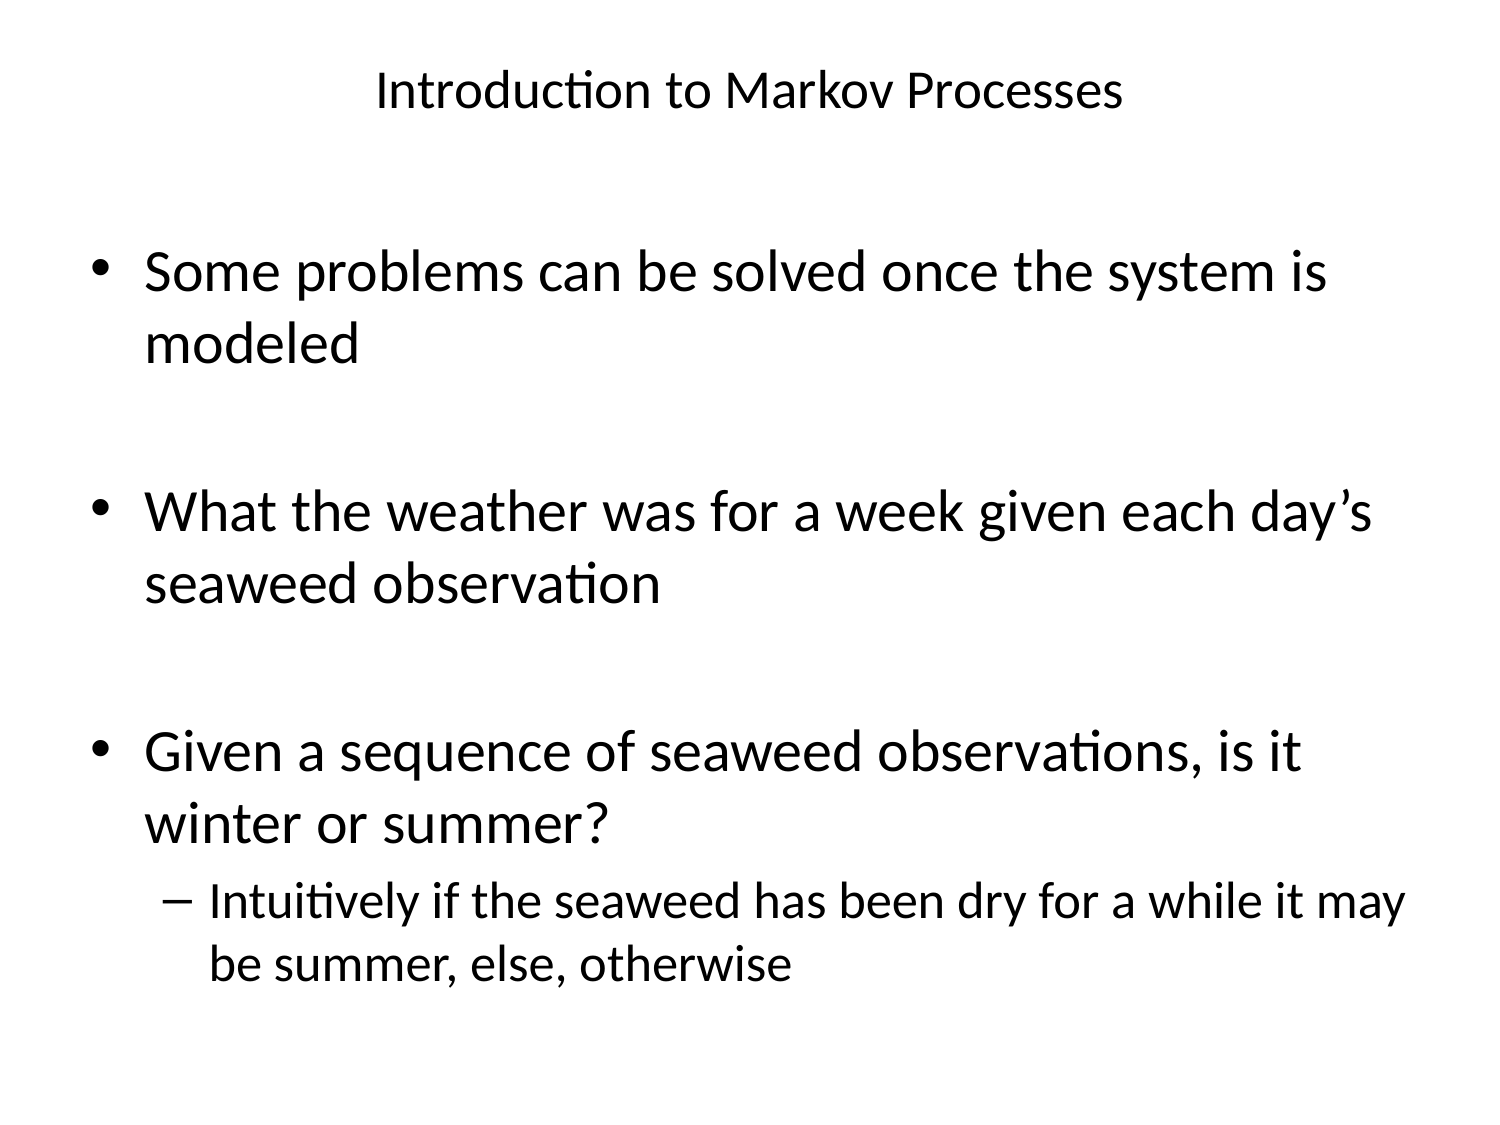

# Introduction to Markov Processes
Some problems can be solved once the system is modeled

What the weather was for a week given each day’s seaweed observation

Given a sequence of seaweed observations, is it winter or summer?
Intuitively if the seaweed has been dry for a while it may be summer, else, otherwise